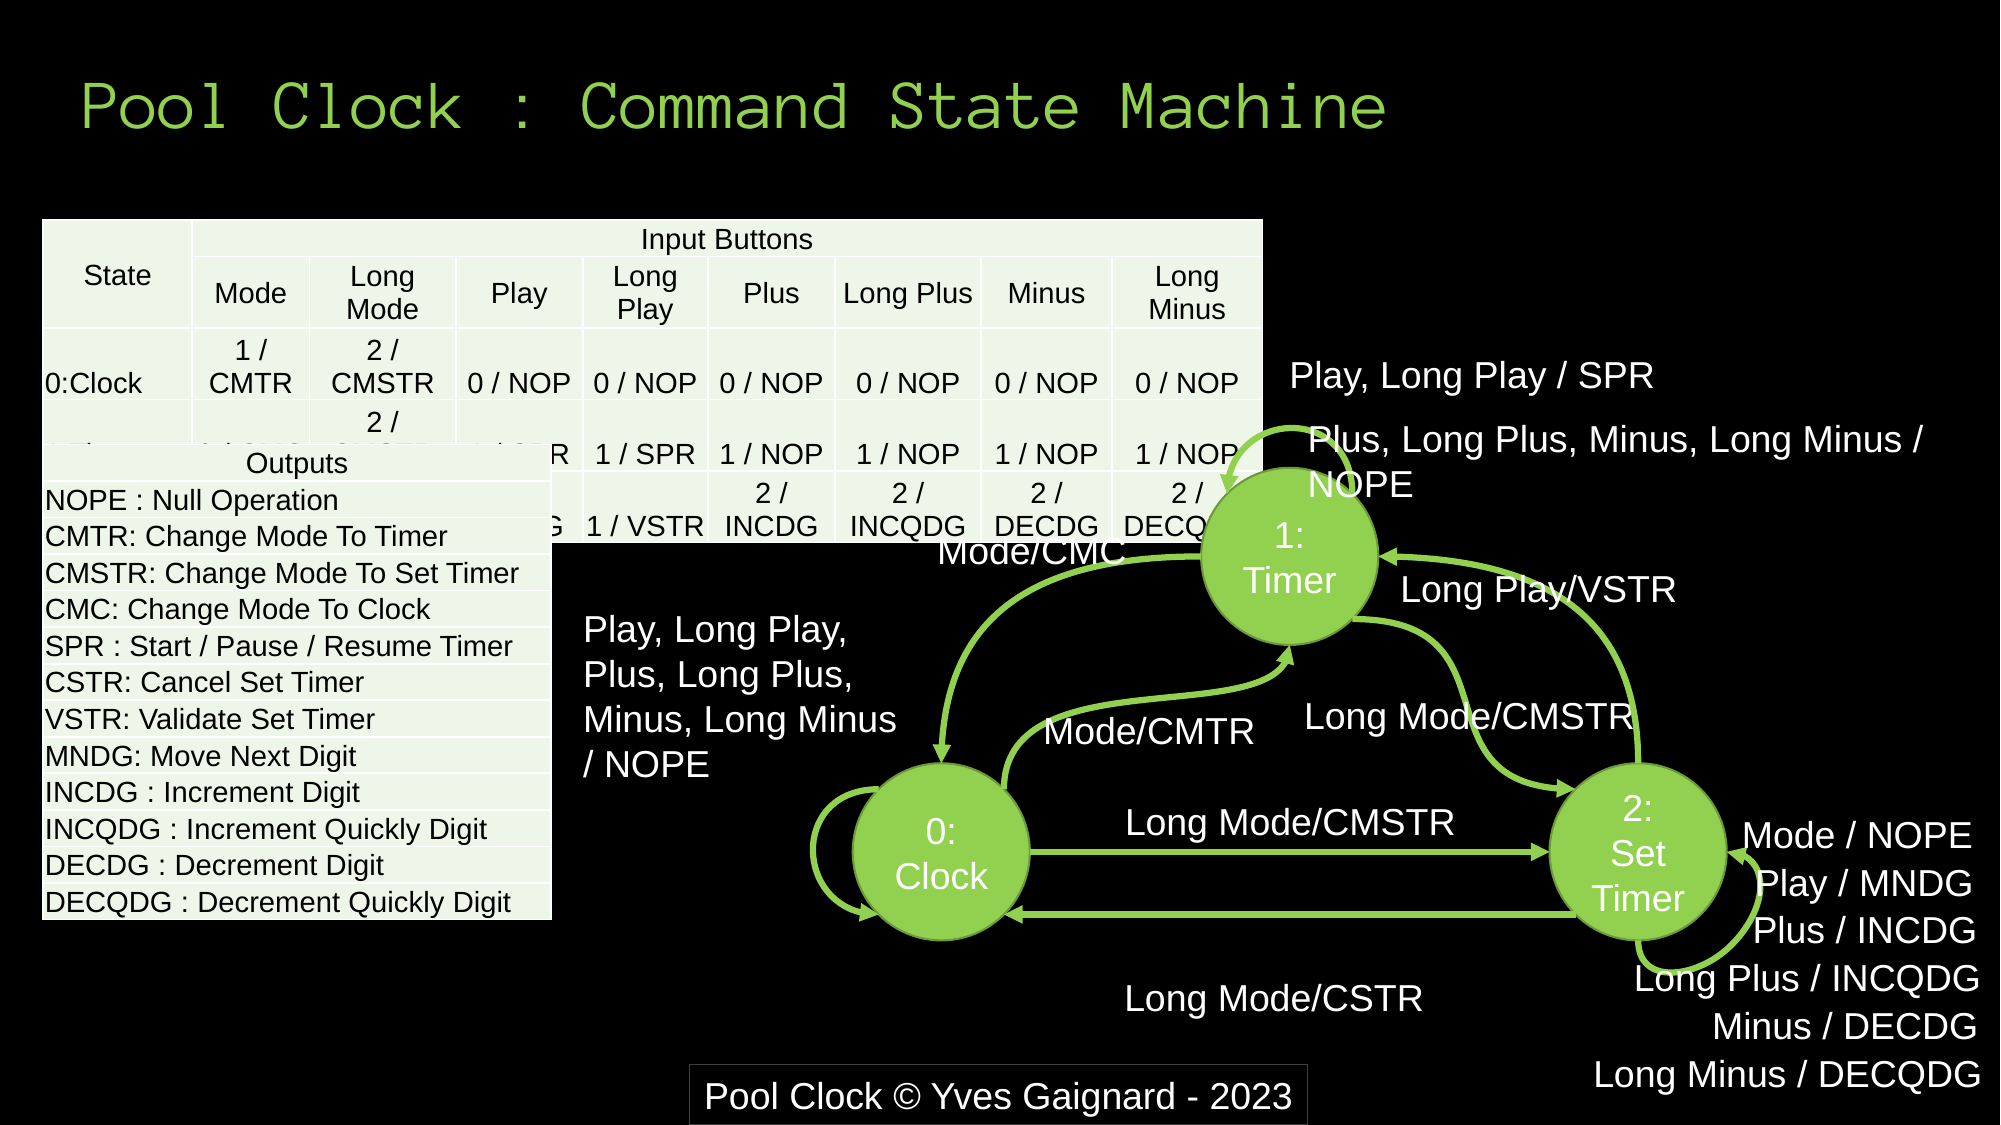

# Pool Clock : Command State Machine
| State | Input Buttons |  |  |  |  |  |  |  |
| --- | --- | --- | --- | --- | --- | --- | --- | --- |
|  | Mode | Long Mode | Play | Long Play | Plus | Long Plus | Minus | Long Minus |
| 0:Clock | 1 / CMTR | 2 / CMSTR | 0 / NOP | 0 / NOP | 0 / NOP | 0 / NOP | 0 / NOP | 0 / NOP |
| 1:Timer | 0 / CMC | 2 / CMSTR | 1 / SPR | 1 / SPR | 1 / NOP | 1 / NOP | 1 / NOP | 1 / NOP |
| 2:Set Timer | 2 / NOP | 0 / CSTR | 2 / MNDG | 1 / VSTR | 2 / INCDG | 2 / INCQDG | 2 / DECDG | 2 / DECQDG |
Play, Long Play / SPR
Plus, Long Plus, Minus, Long Minus / NOPE
| Outputs |
| --- |
| NOPE : Null Operation |
| CMTR: Change Mode To Timer |
| CMSTR: Change Mode To Set Timer |
| CMC: Change Mode To Clock |
| SPR : Start / Pause / Resume Timer |
| CSTR: Cancel Set Timer |
| VSTR: Validate Set Timer |
| MNDG: Move Next Digit |
| INCDG : Increment Digit |
| INCQDG : Increment Quickly Digit |
| DECDG : Decrement Digit |
| DECQDG : Decrement Quickly Digit |
1: Timer
Mode/CMC
Long Play/VSTR
Play, Long Play,
Plus, Long Plus,
Minus, Long Minus
/ NOPE
Long Mode/CMSTR
Mode/CMTR
0: Clock
2: Set Timer
Long Mode/CMSTR
Mode / NOPE
Play / MNDG
Plus / INCDG
Long Plus / INCQDG
Long Mode/CSTR
Minus / DECDG
Long Minus / DECQDG
Pool Clock © Yves Gaignard - 2023